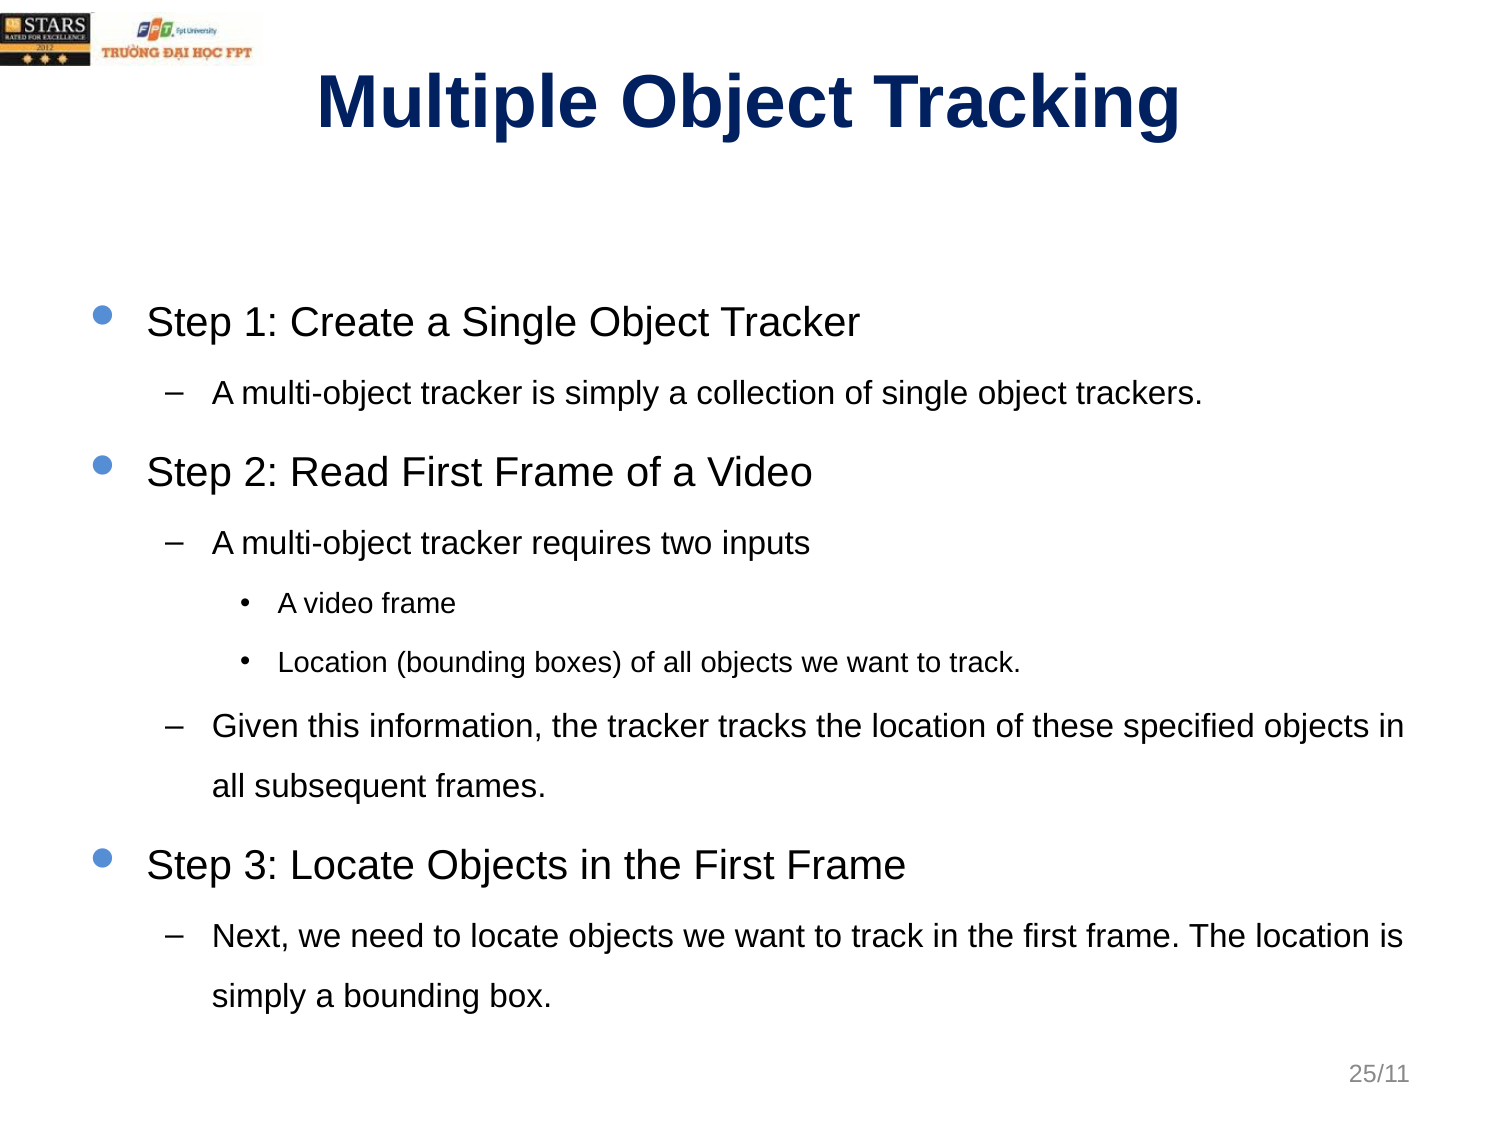

# Multiple Object Tracking
Step 1: Create a Single Object Tracker
A multi-object tracker is simply a collection of single object trackers.
Step 2: Read First Frame of a Video
A multi-object tracker requires two inputs
A video frame
Location (bounding boxes) of all objects we want to track.
Given this information, the tracker tracks the location of these specified objects in all subsequent frames.
Step 3: Locate Objects in the First Frame
Next, we need to locate objects we want to track in the first frame. The location is simply a bounding box.
25/11